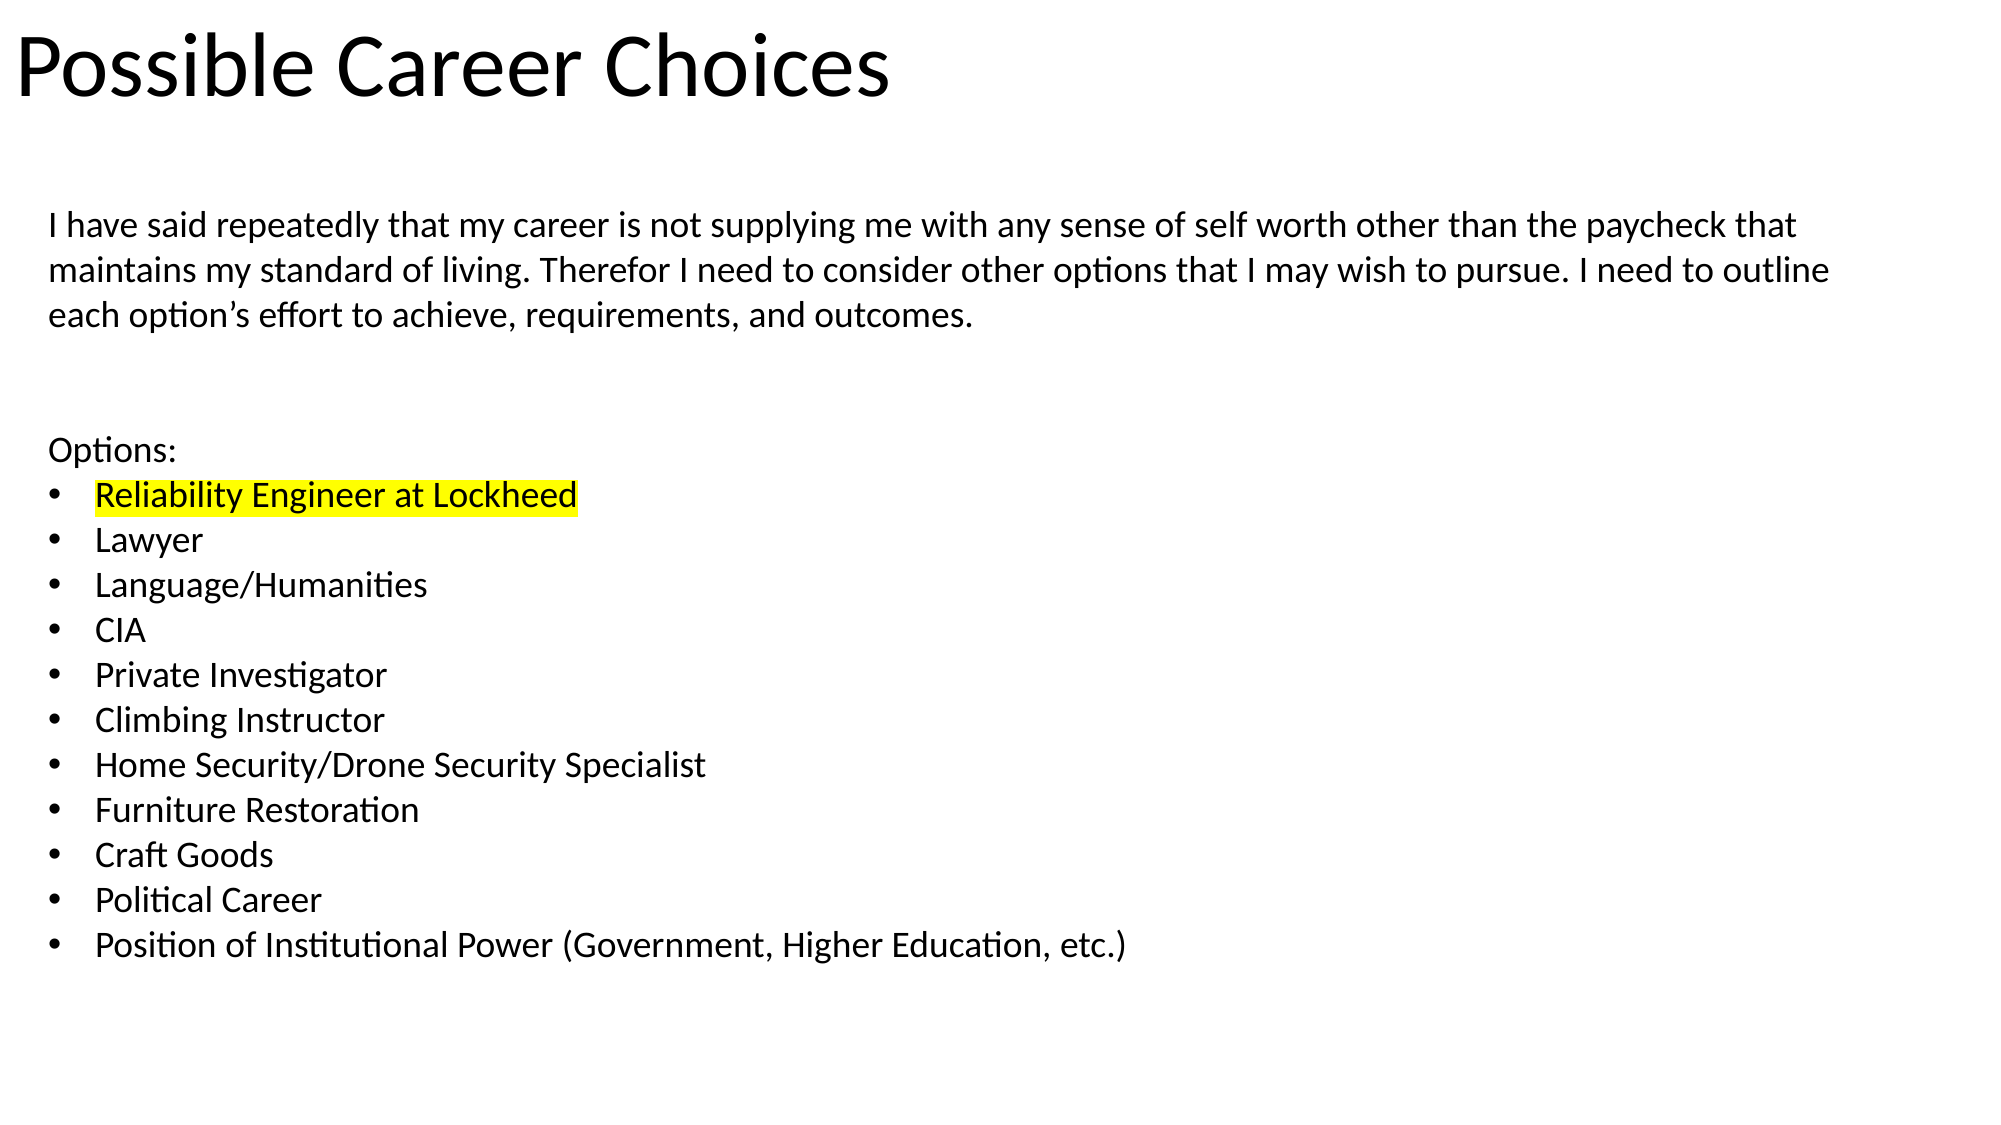

# Possible Career Choices
I have said repeatedly that my career is not supplying me with any sense of self worth other than the paycheck that maintains my standard of living. Therefor I need to consider other options that I may wish to pursue. I need to outline each option’s effort to achieve, requirements, and outcomes.

Options:
Reliability Engineer at Lockheed
Lawyer
Language/Humanities
CIA
Private Investigator
Climbing Instructor
Home Security/Drone Security Specialist
Furniture Restoration
Craft Goods
Political Career
Position of Institutional Power (Government, Higher Education, etc.)